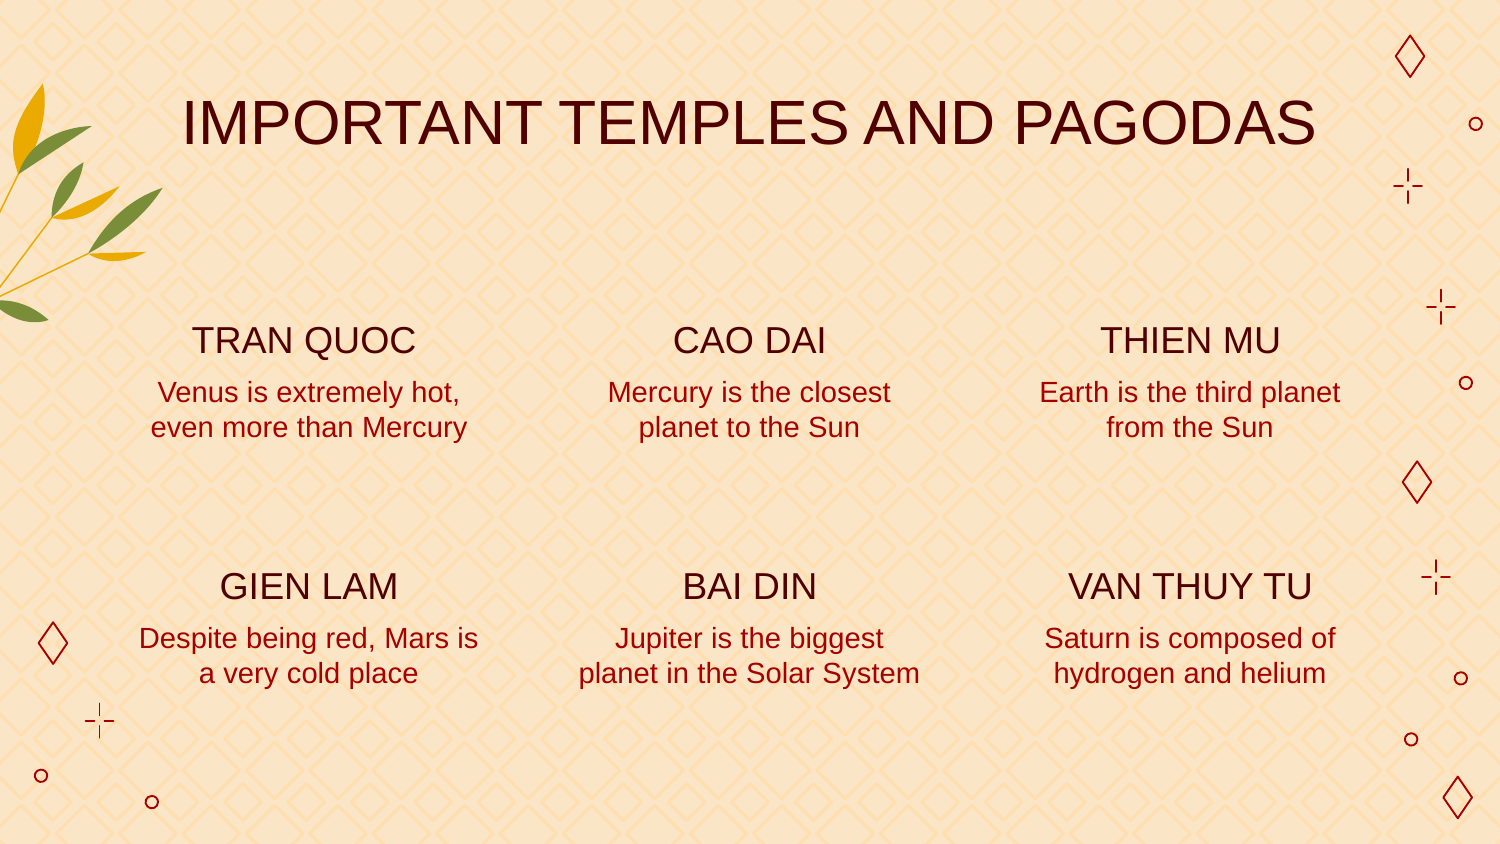

# IMPORTANT TEMPLES AND PAGODAS
TRAN QUOC
CAO DAI
THIEN MU
Venus is extremely hot, even more than Mercury
Mercury is the closest planet to the Sun
Earth is the third planet from the Sun
GIEN LAM
BAI DIN
VAN THUY TU
Despite being red, Mars is a very cold place
Jupiter is the biggest planet in the Solar System
Saturn is composed of hydrogen and helium